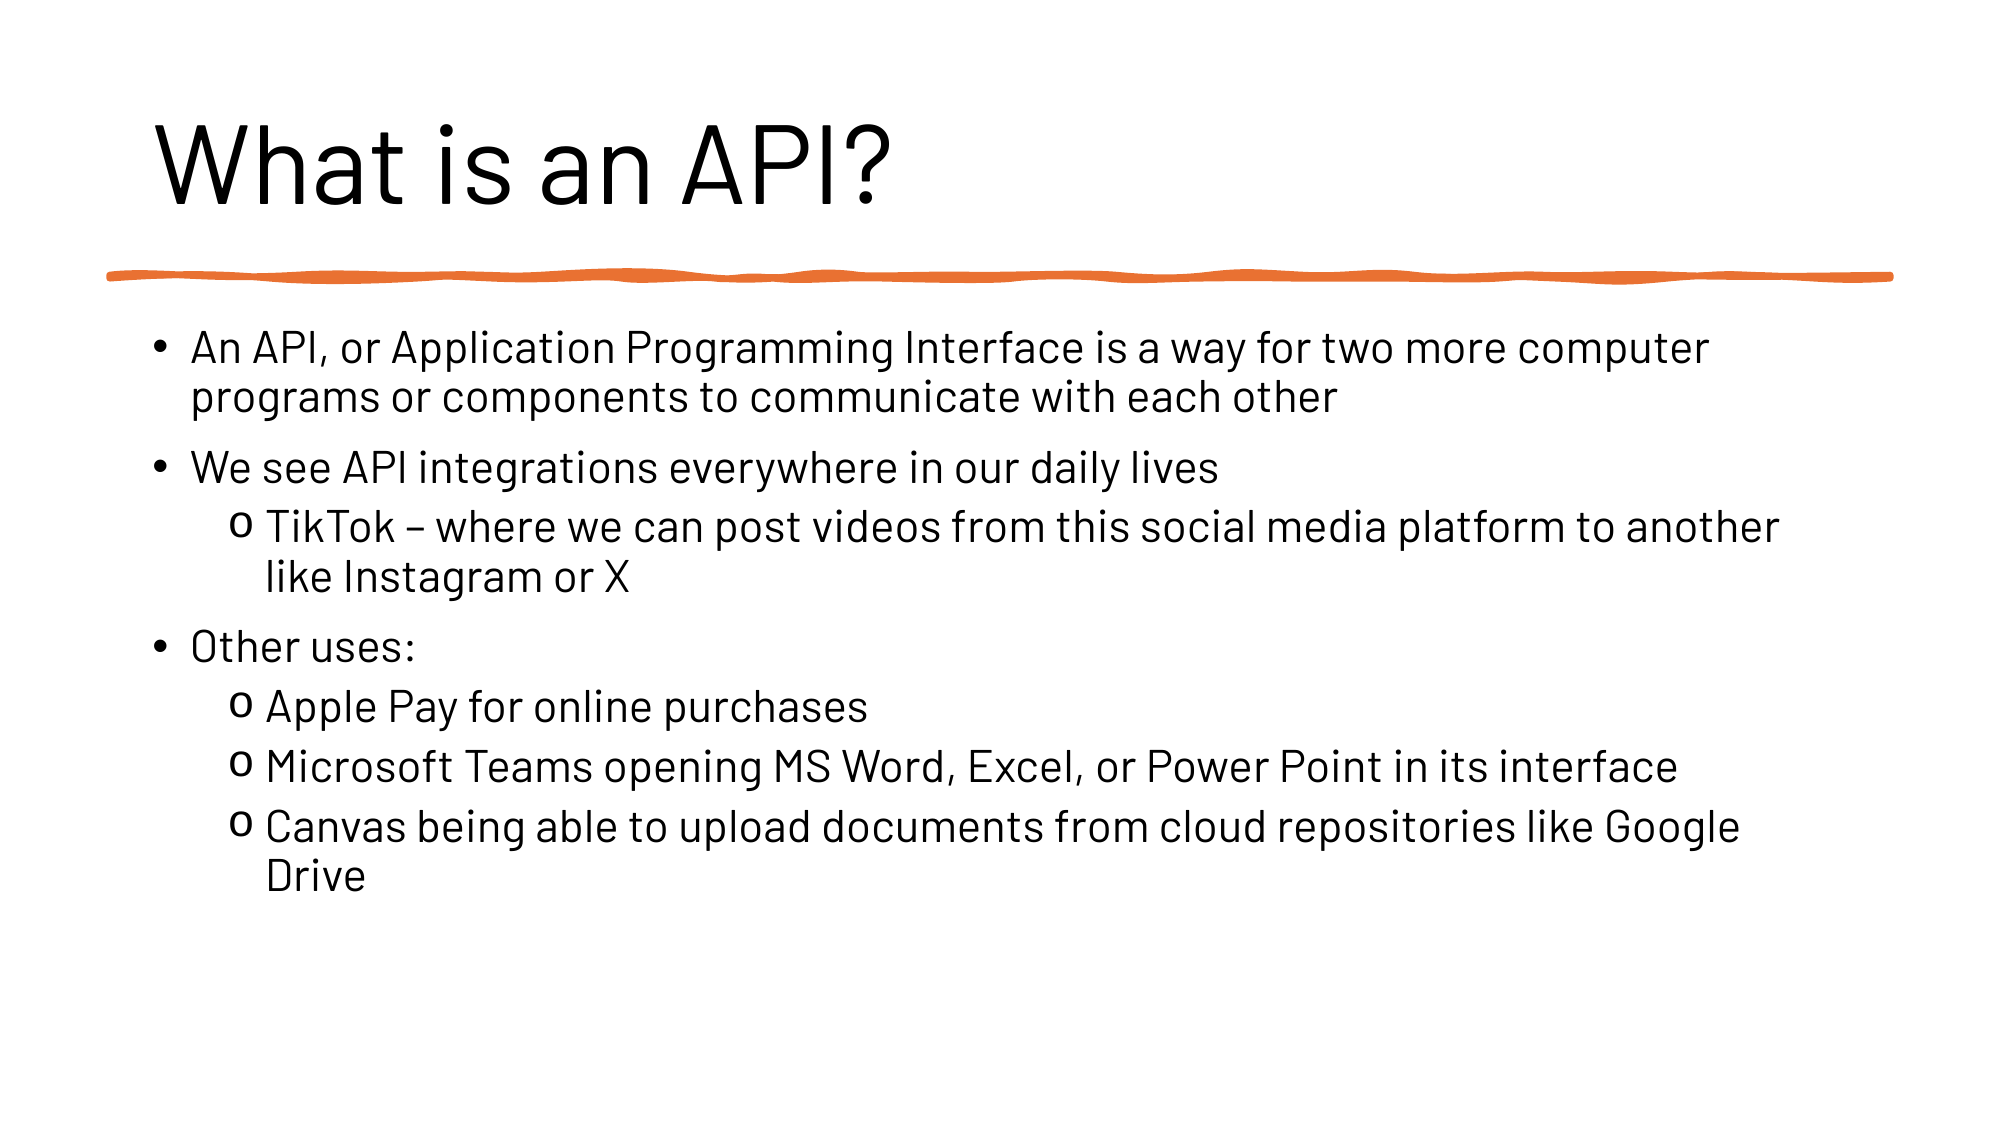

# What is an API?

An API, or Application Programming Interface is a way for two more computer programs or components to communicate with each other
We see API integrations everywhere in our daily lives
TikTok – where we can post videos from this social media platform to another like Instagram or X
Other uses:
Apple Pay for online purchases
Microsoft Teams opening MS Word, Excel, or Power Point in its interface
Canvas being able to upload documents from cloud repositories like Google Drive